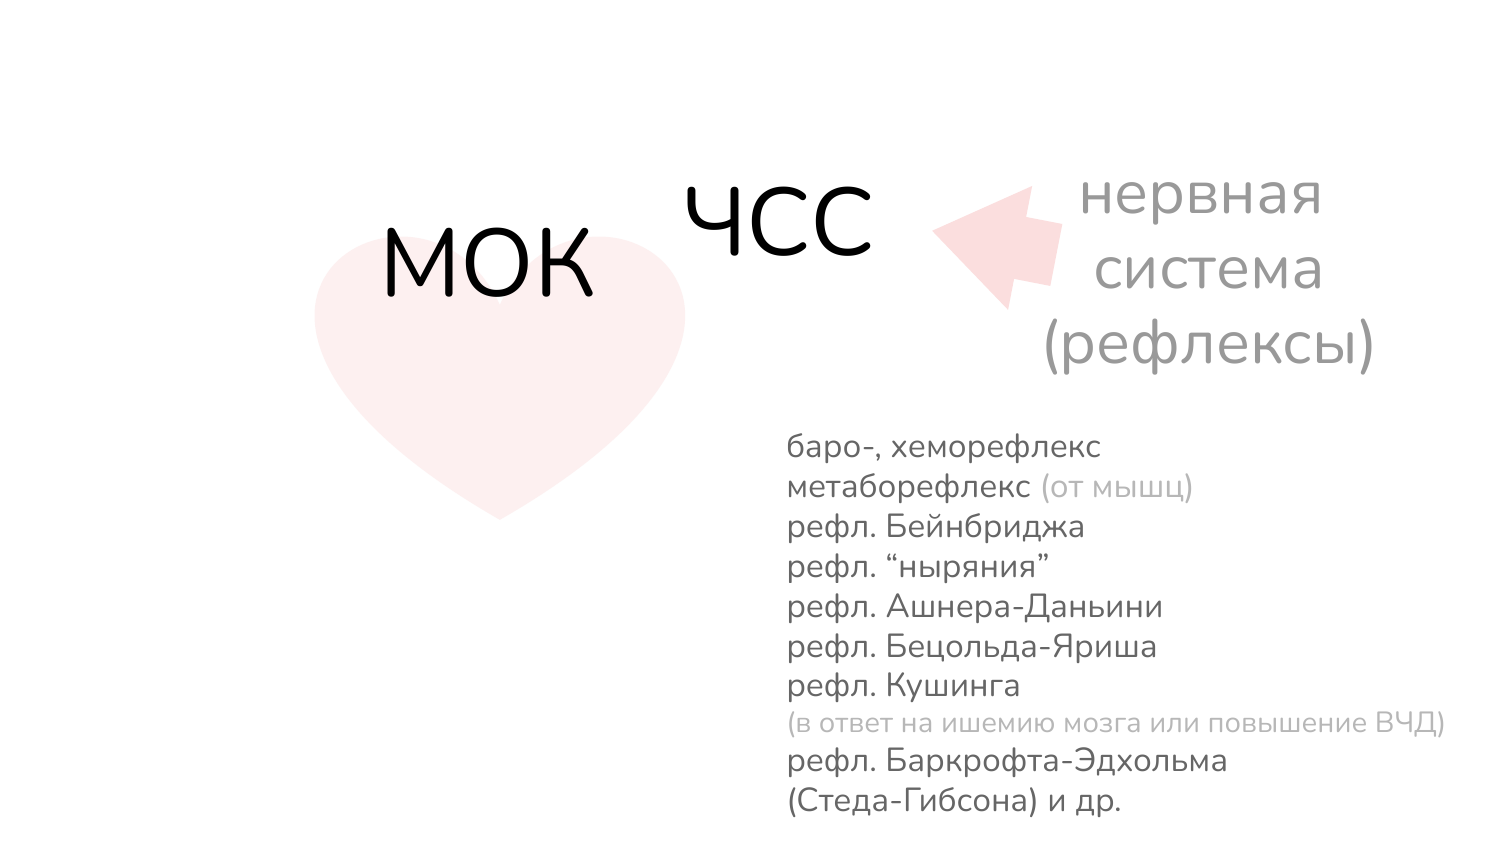

нервная
система
(рефлексы)

ЧСС

# МОК
баро-, хеморефлекс
метаборефлекс (от мышц)
рефл. Бейнбриджа
рефл. “ныряния”
рефл. Ашнера-Даньини
рефл. Бецольда-Яриша
рефл. Кушинга
(в ответ на ишемию мозга или повышение ВЧД)
рефл. Баркрофта-Эдхольма
(Стеда-Гибсона) и др.